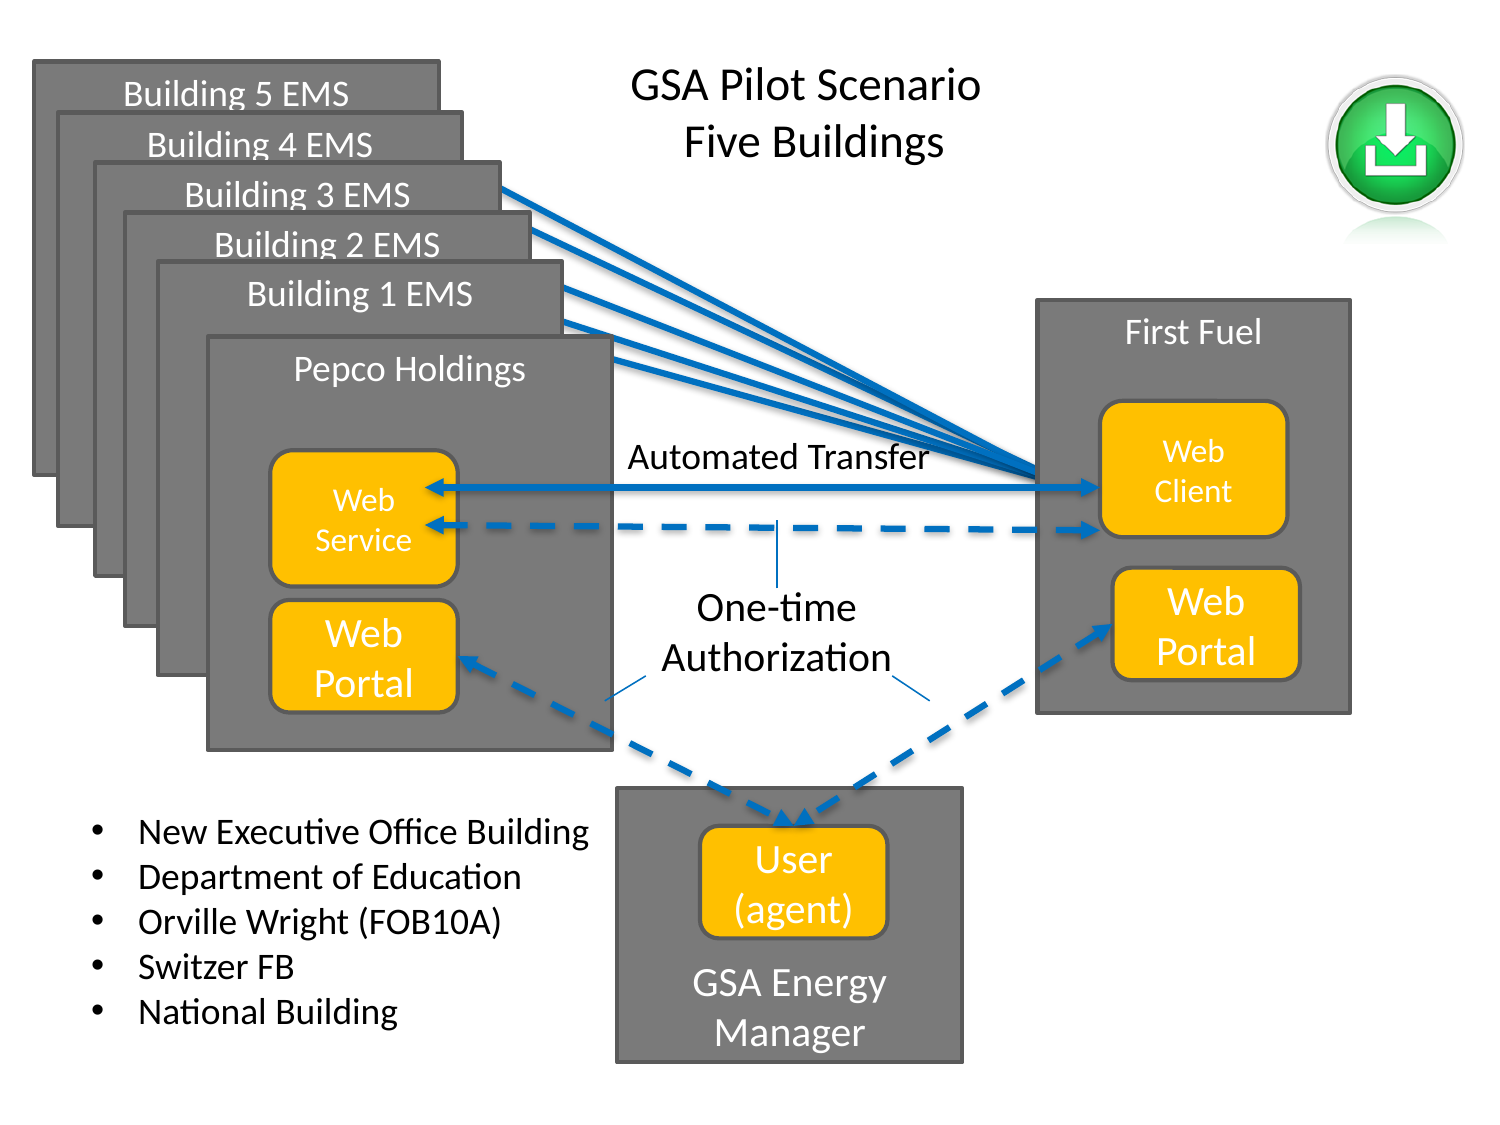

# GSA Pilot Scenario Five Buildings
Building 5 EMS
Web Service
Web Portal
Building 4 EMS
Web Service
Web Portal
Building 3 EMS
Web Service
Web Portal
Building 2 EMS
Web Service
Web Portal
Building 1 EMS
Web Service
Web Portal
First Fuel
Pepco Holdings
Web Service
Web Portal
Web Client
Automated Transfer
Web Portal
One-time Authorization
GSA Energy Manager
New Executive Office Building
Department of Education
Orville Wright (FOB10A)
Switzer FB
National Building

User (agent)